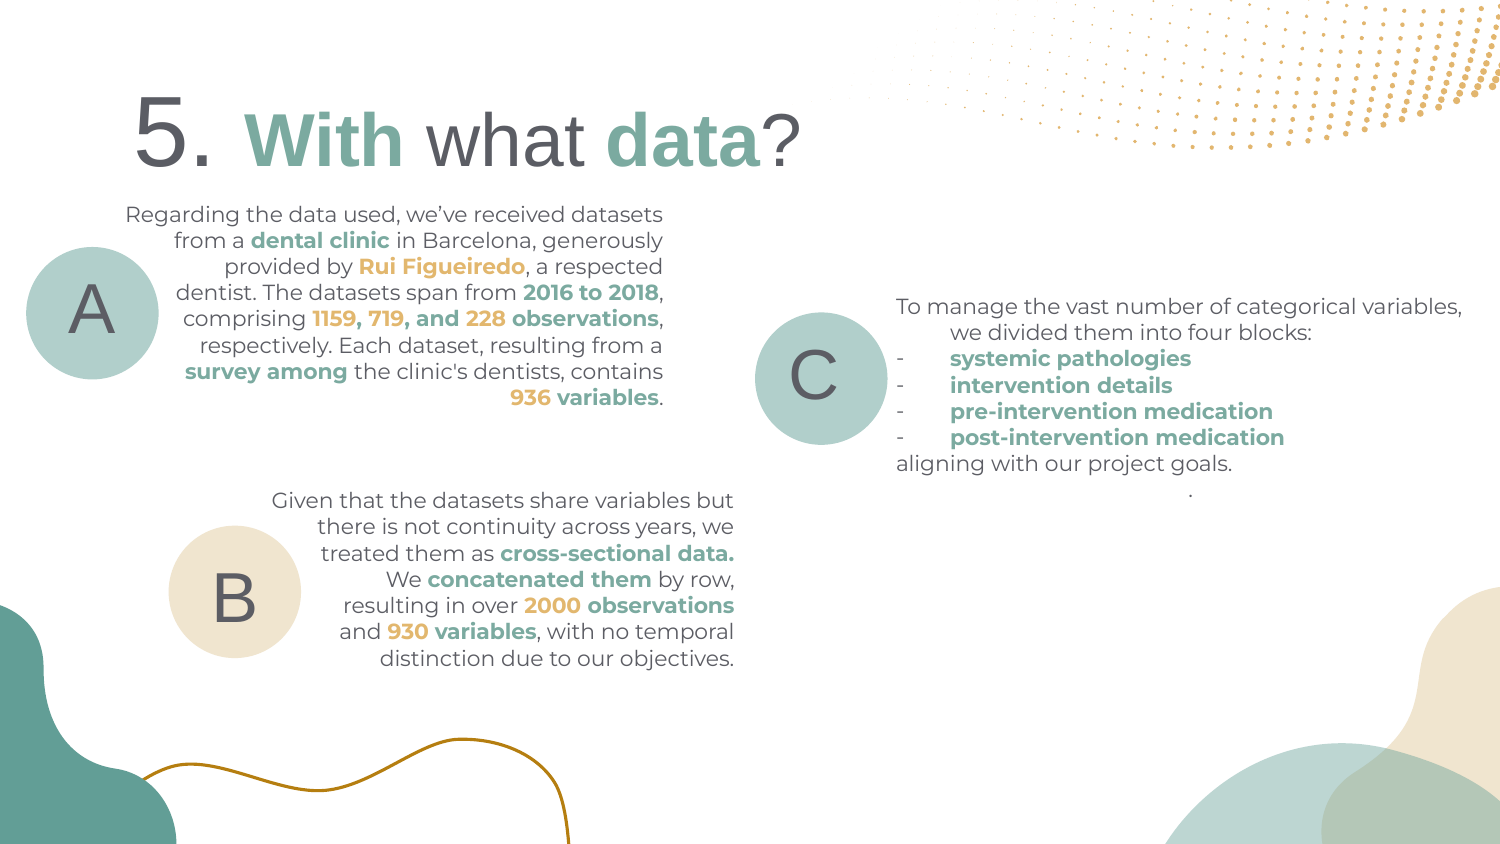

# 5. With what data?
Regarding the data used, we’ve received datasets from a dental clinic in Barcelona, generously provided by Rui Figueiredo, a respected dentist. The datasets span from 2016 to 2018, comprising 1159, 719, and 228 observations, respectively. Each dataset, resulting from a survey among the clinic's dentists, contains 936 variables.

A
6. How are we doing it?

To manage the vast number of categorical variables, we divided them into four blocks:
systemic pathologies
intervention details
pre-intervention medication
post-intervention medication
aligning with our project goals.
.

C
Given that the datasets share variables but there is not continuity across years, we treated them as cross-sectional data. We concatenated them by row, resulting in over 2000 observations and 930 variables, with no temporal distinction due to our objectives.

B